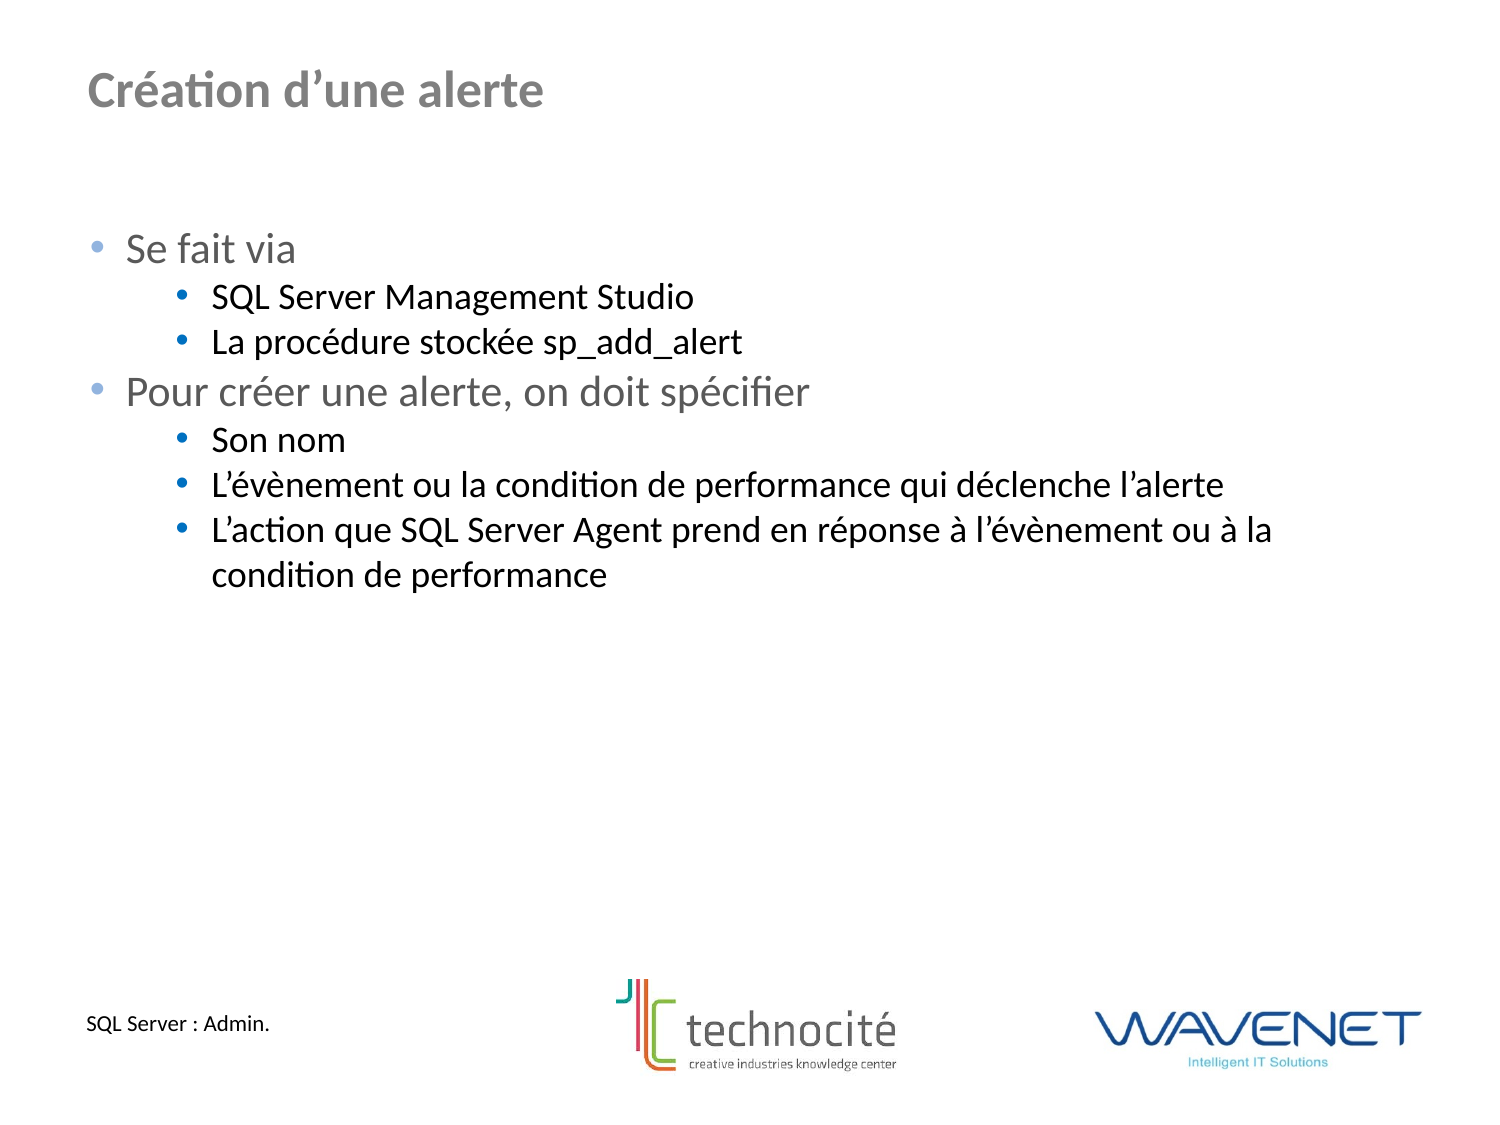

Création d’une alerte
Se fait via
SQL Server Management Studio
La procédure stockée sp_add_alert
Pour créer une alerte, on doit spécifier
Son nom
L’évènement ou la condition de performance qui déclenche l’alerte
L’action que SQL Server Agent prend en réponse à l’évènement ou à la condition de performance
SQL Server : Admin.